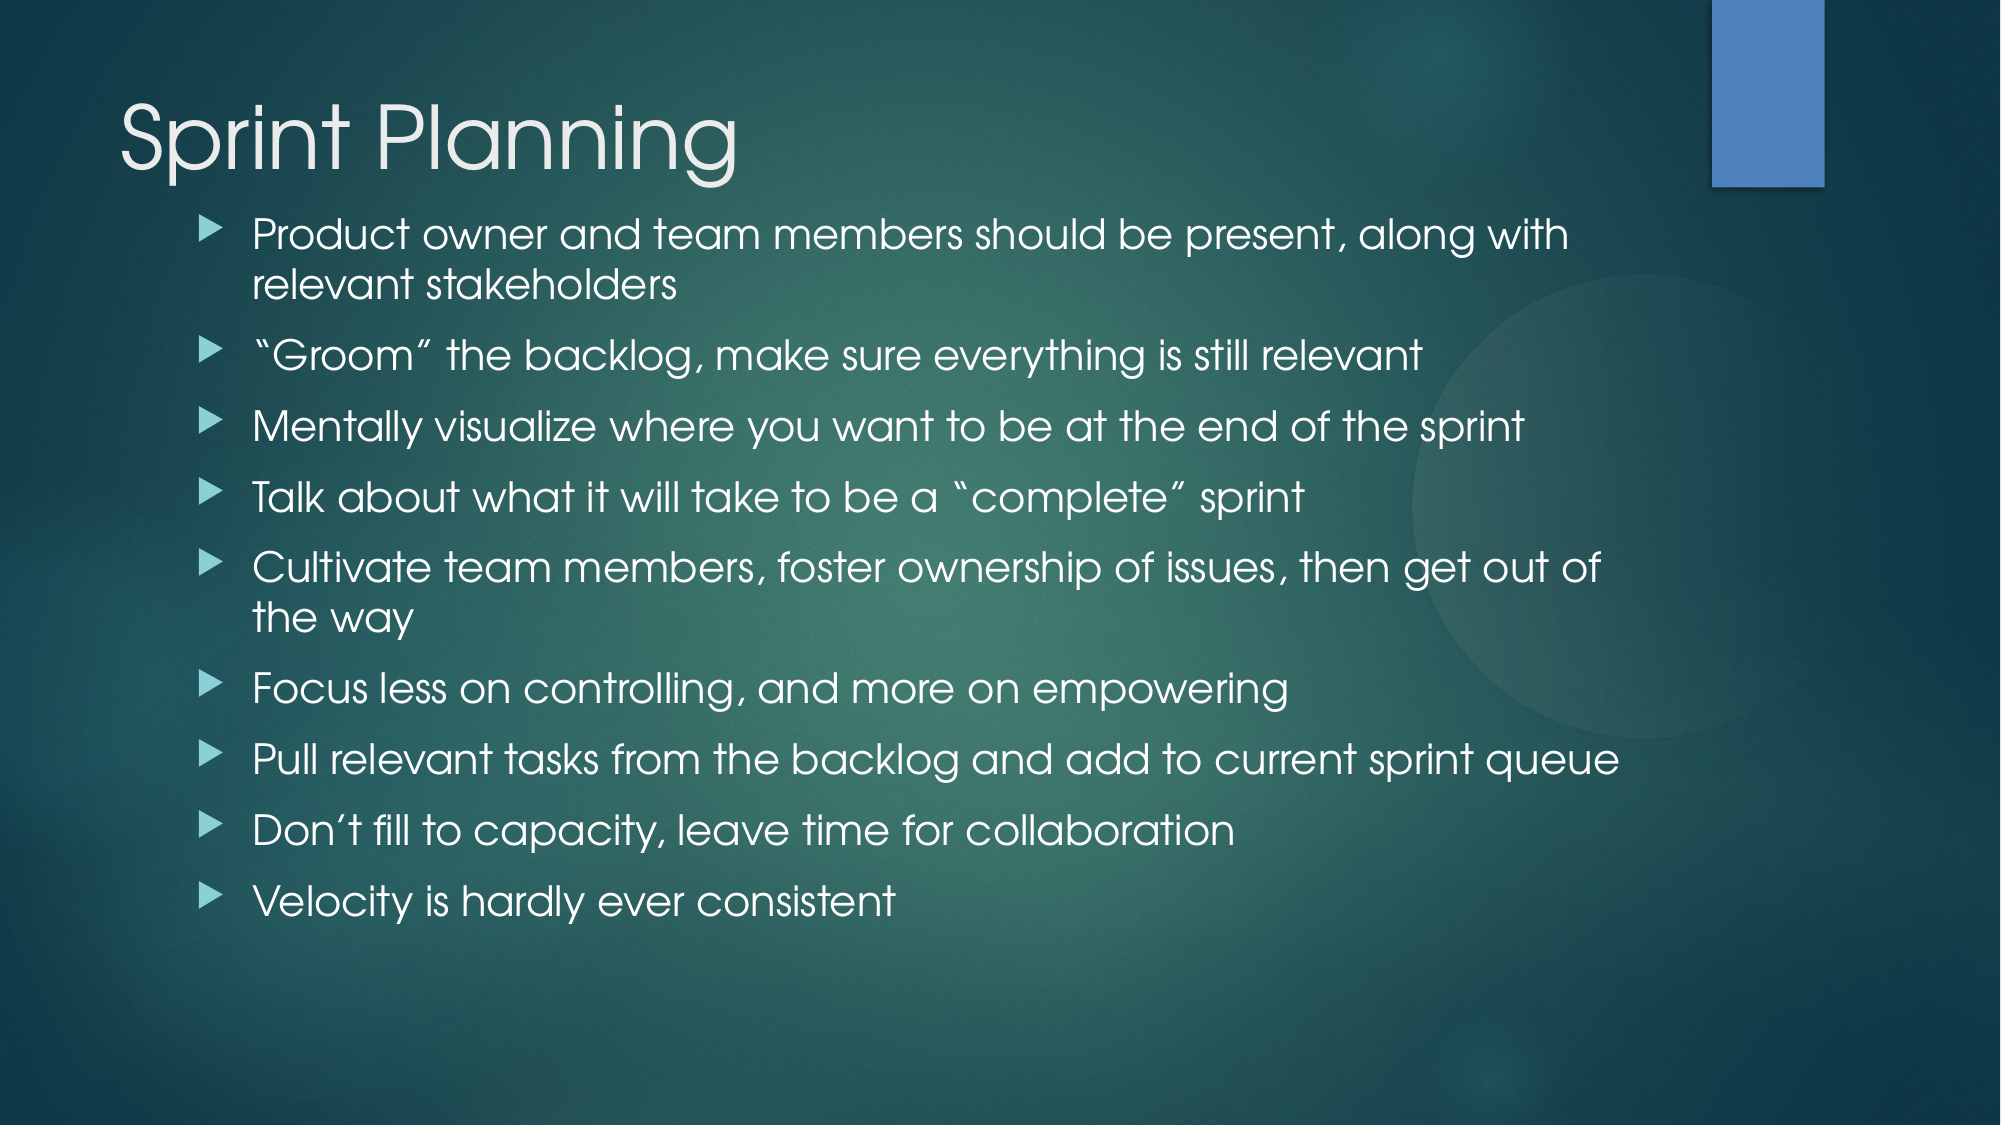

Sprint Planning
Product owner and team members should be present, along with relevant stakeholders
“Groom” the backlog, make sure everything is still relevant
Mentally visualize where you want to be at the end of the sprint
Talk about what it will take to be a “complete” sprint
Cultivate team members, foster ownership of issues, then get out of the way
Focus less on controlling, and more on empowering
Pull relevant tasks from the backlog and add to current sprint queue
Don’t fill to capacity, leave time for collaboration
Velocity is hardly ever consistent